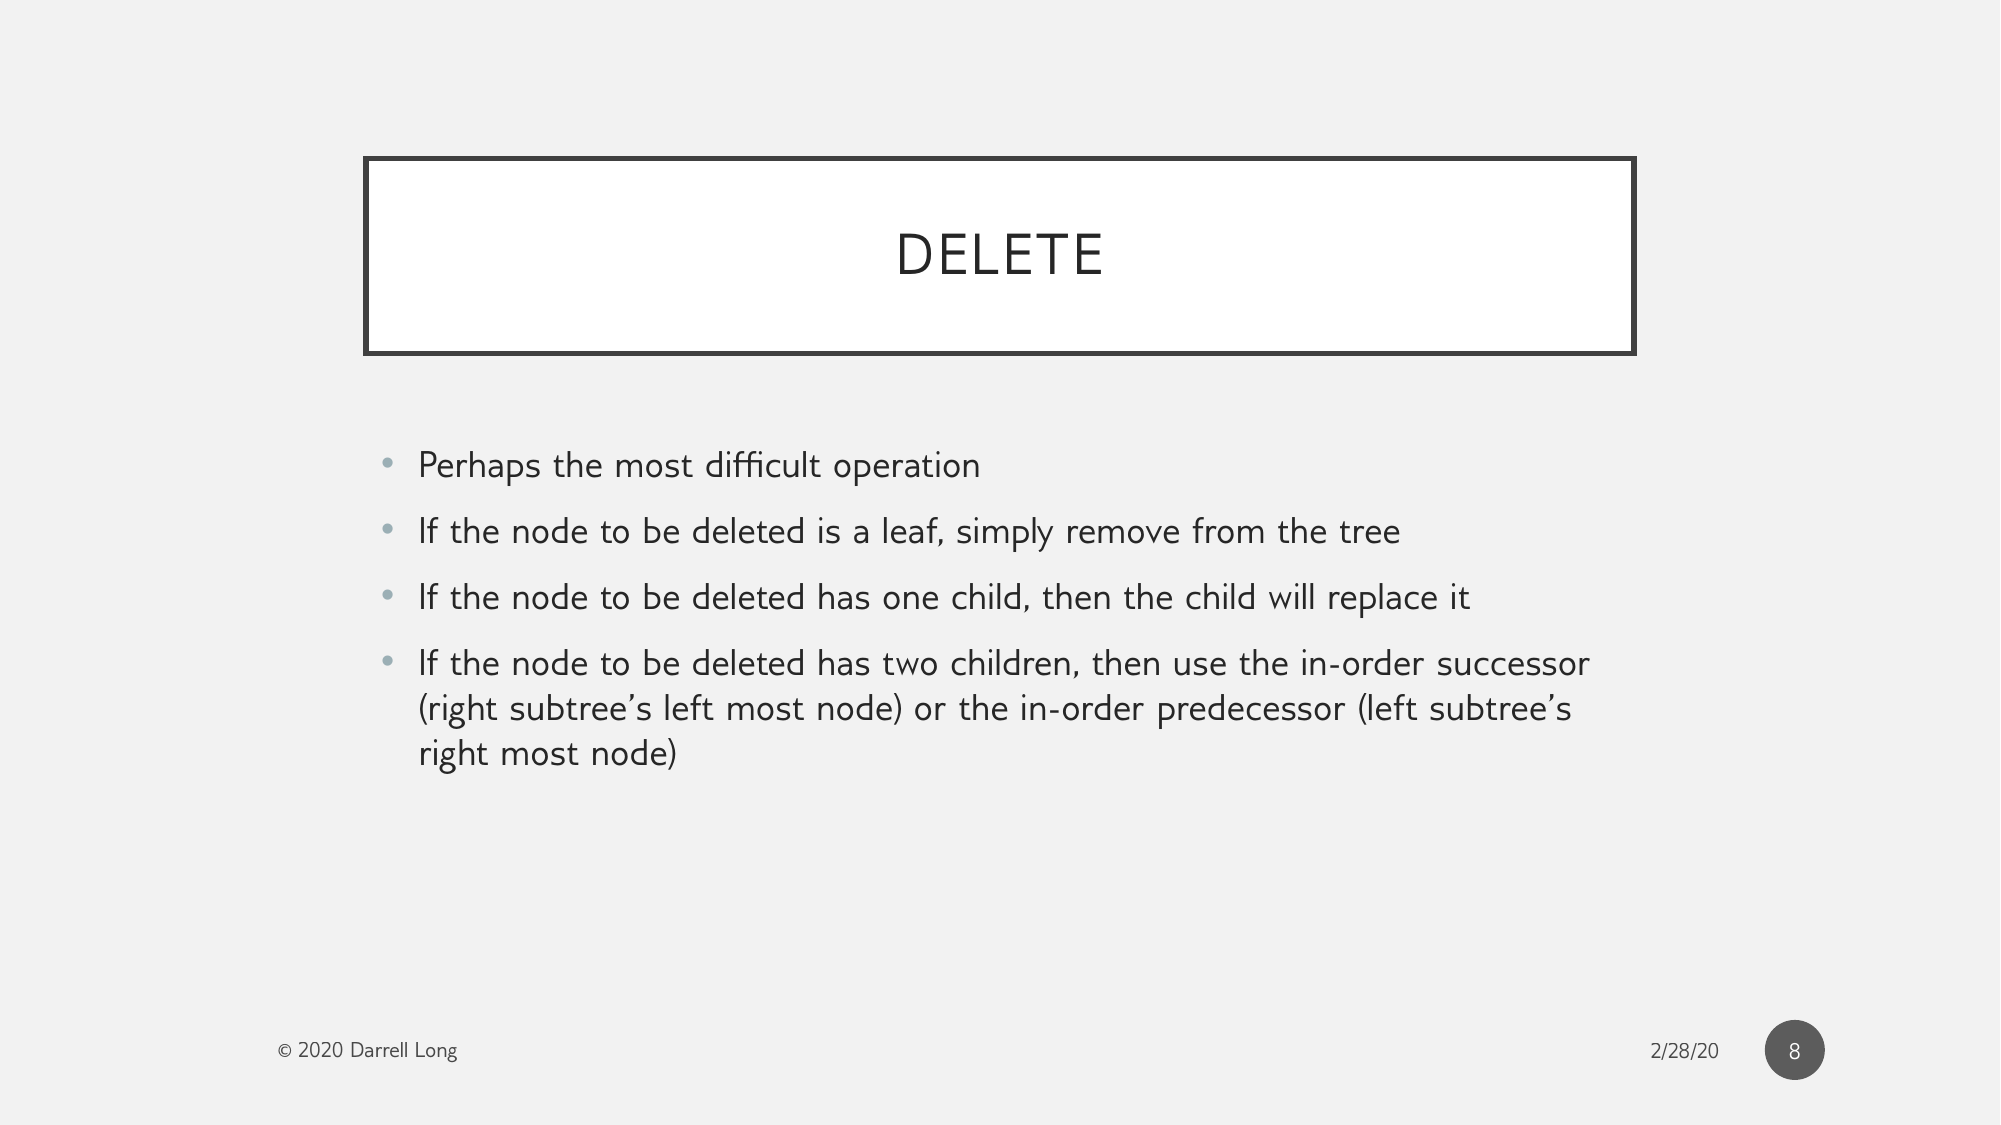

# delete
Perhaps the most difficult operation
If the node to be deleted is a leaf, simply remove from the tree
If the node to be deleted has one child, then the child will replace it
If the node to be deleted has two children, then use the in-order successor (right subtree’s left most node) or the in-order predecessor (left subtree’s right most node)

8
© 2020 Darrell Long
2/28/20